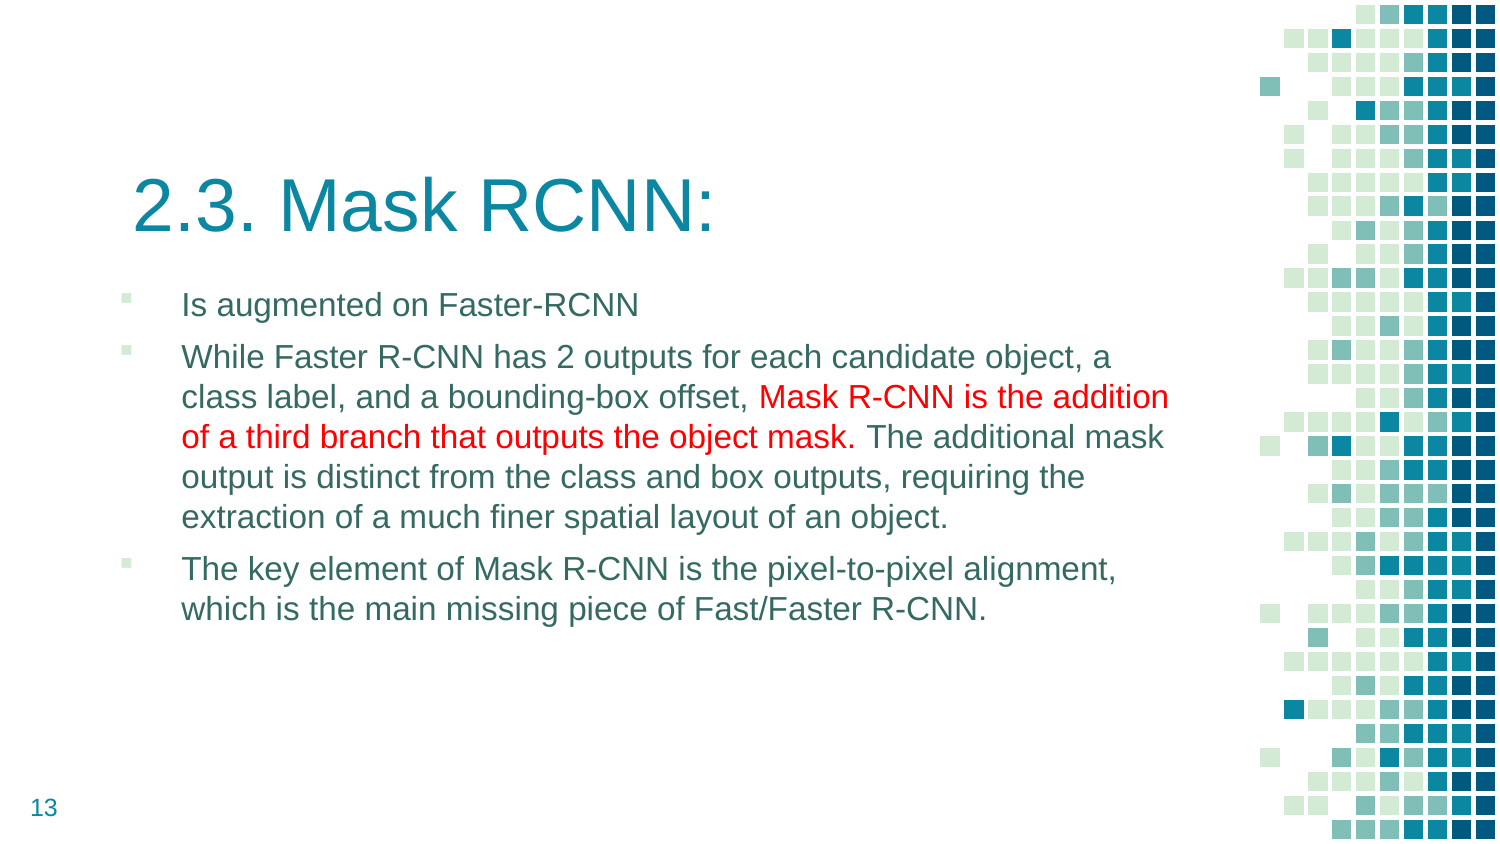

# 2.3. Mask RCNN:
Is augmented on Faster-RCNN
While Faster R-CNN has 2 outputs for each candidate object, a class label, and a bounding-box offset, Mask R-CNN is the addition of a third branch that outputs the object mask. The additional mask output is distinct from the class and box outputs, requiring the extraction of a much finer spatial layout of an object.
The key element of Mask R-CNN is the pixel-to-pixel alignment, which is the main missing piece of Fast/Faster R-CNN.

13